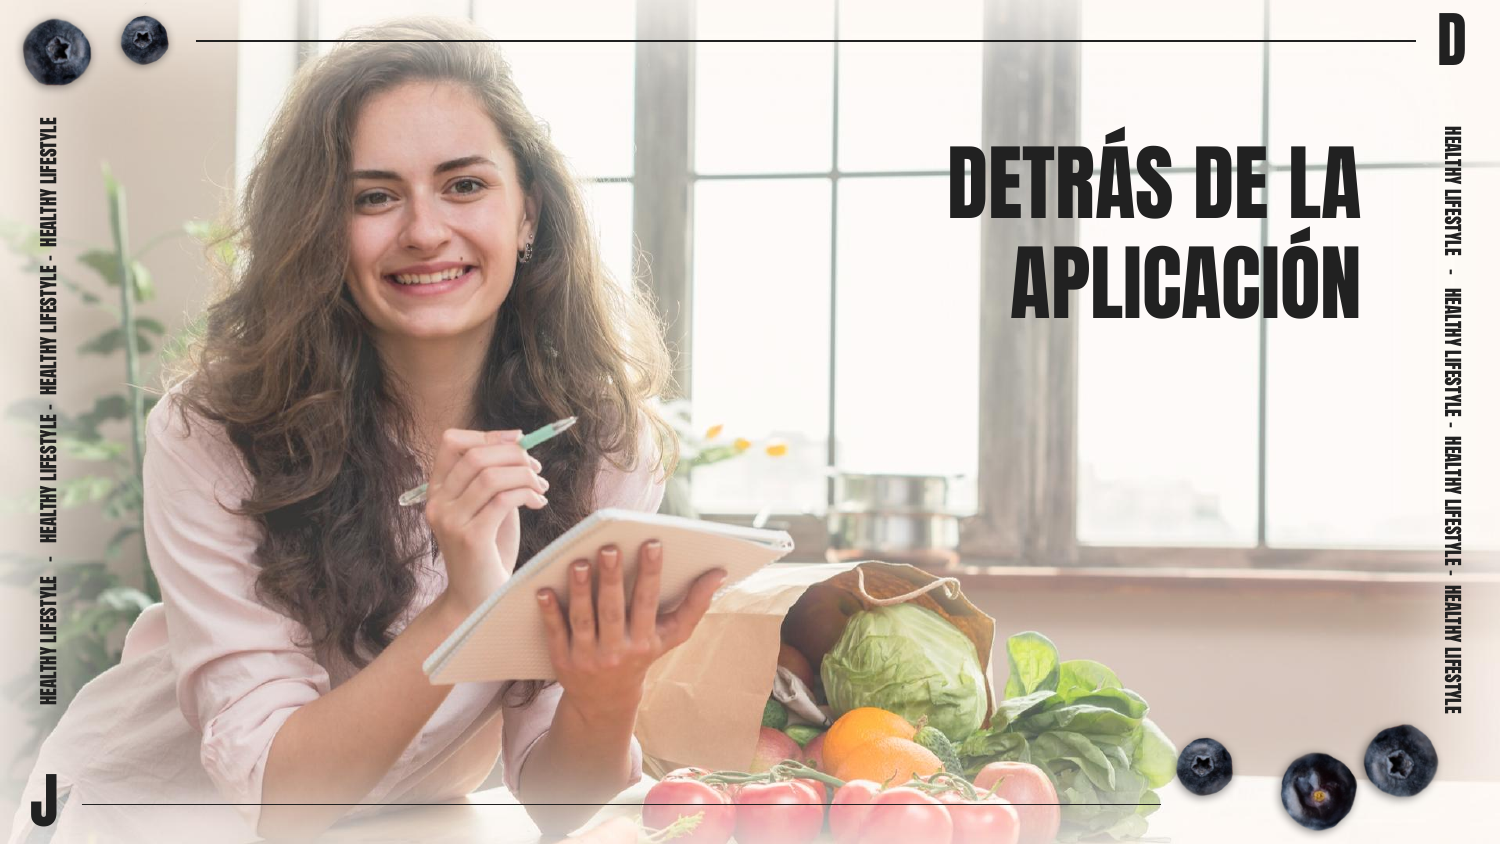

D
# DETRÁS DE LA APLICACIÓN
HEALTHY LIFESTYLE   -   HEALTHY LIFESTYLE -  HEALTHY LIFESTYLE -  HEALTHY LIFESTYLE

HEALTHY LIFESTYLE   -   HEALTHY LIFESTYLE -  HEALTHY LIFESTYLE -  HEALTHY LIFESTYLE

J